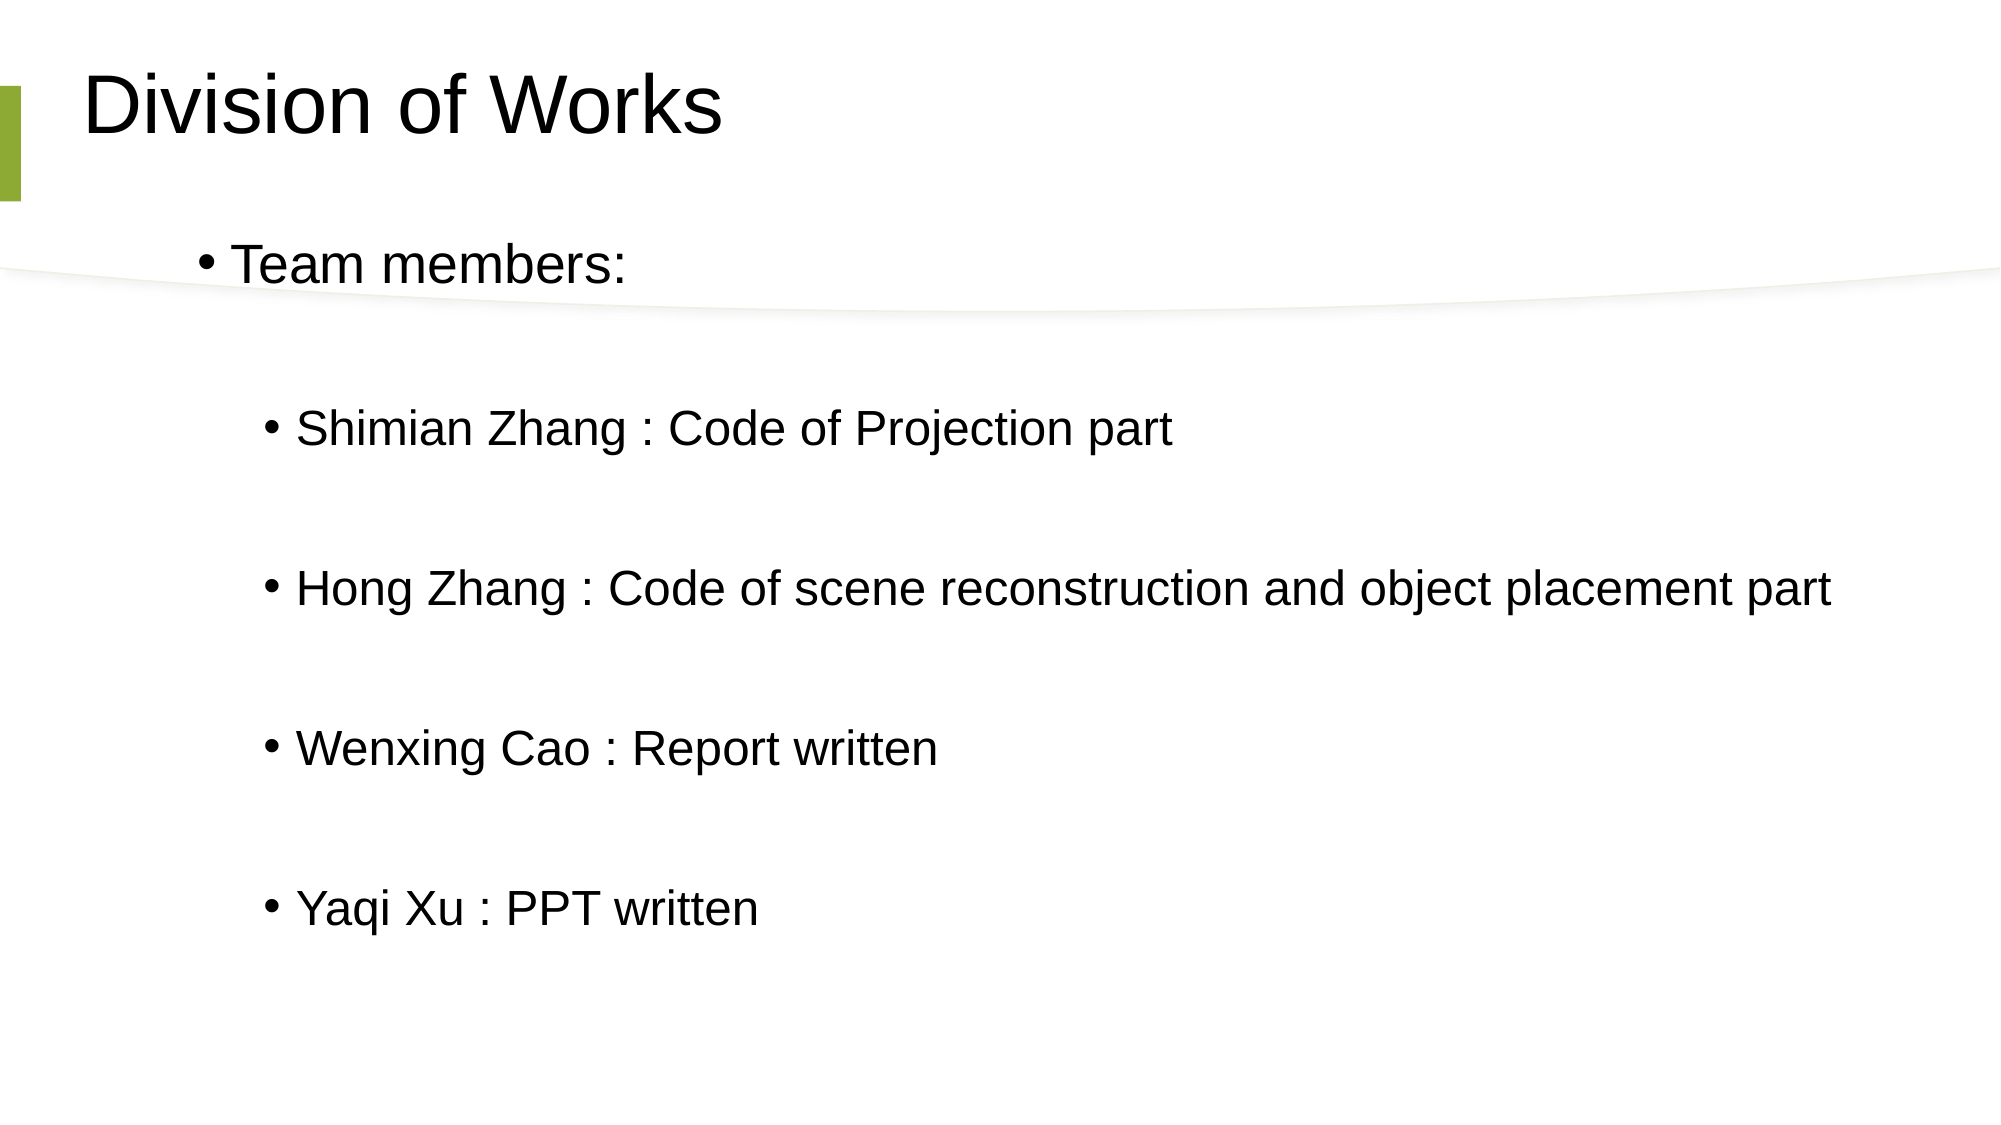

# Division of Works

Team members:

Shimian Zhang : Code of Projection part

Hong Zhang : Code of scene reconstruction and object placement part

Wenxing Cao : Report written

Yaqi Xu : PPT written